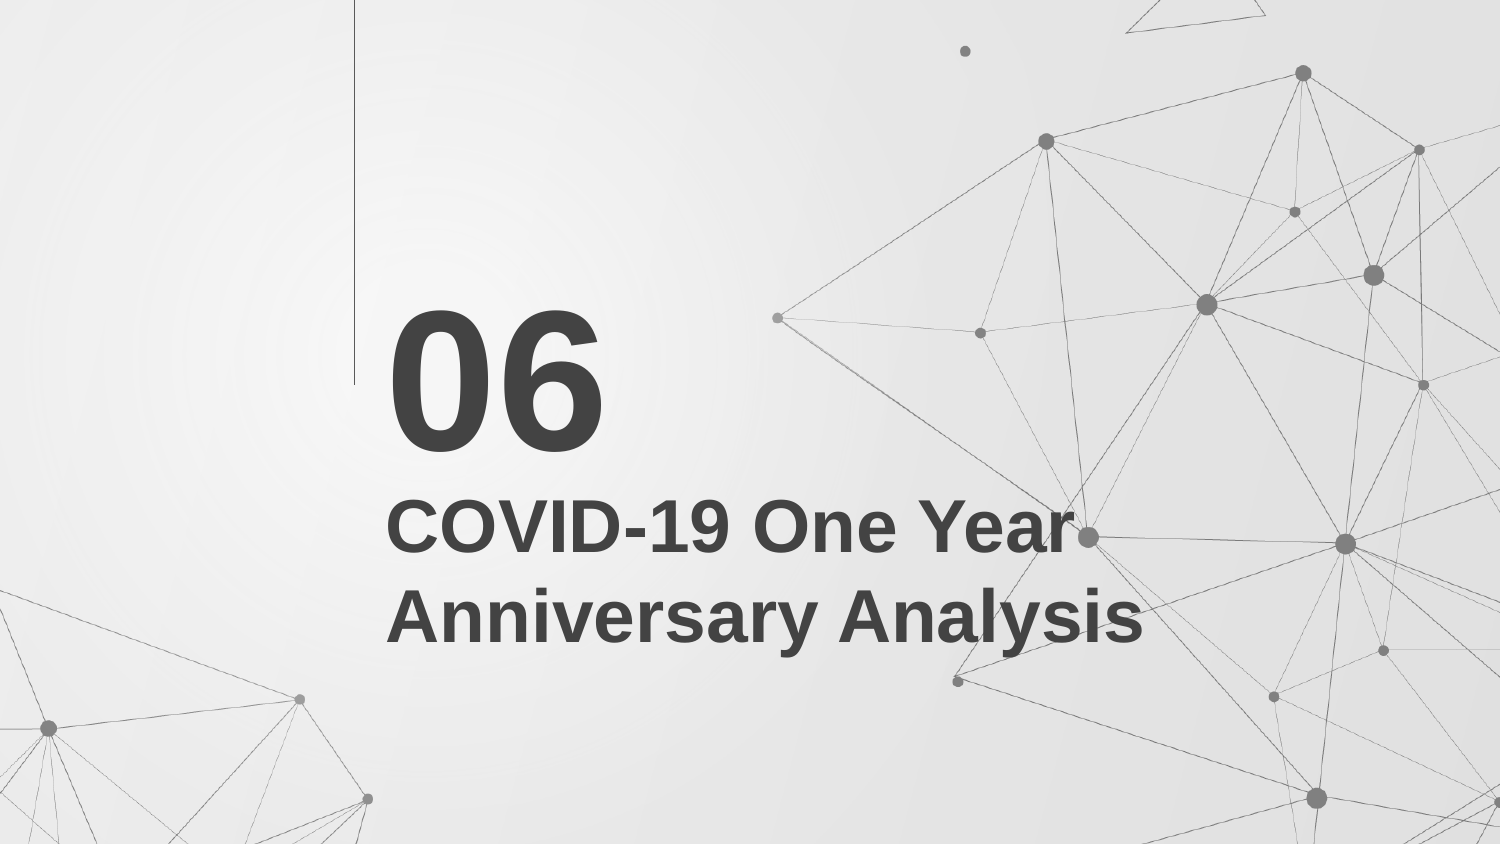

06
# COVID-19 One Year
Anniversary Analysis